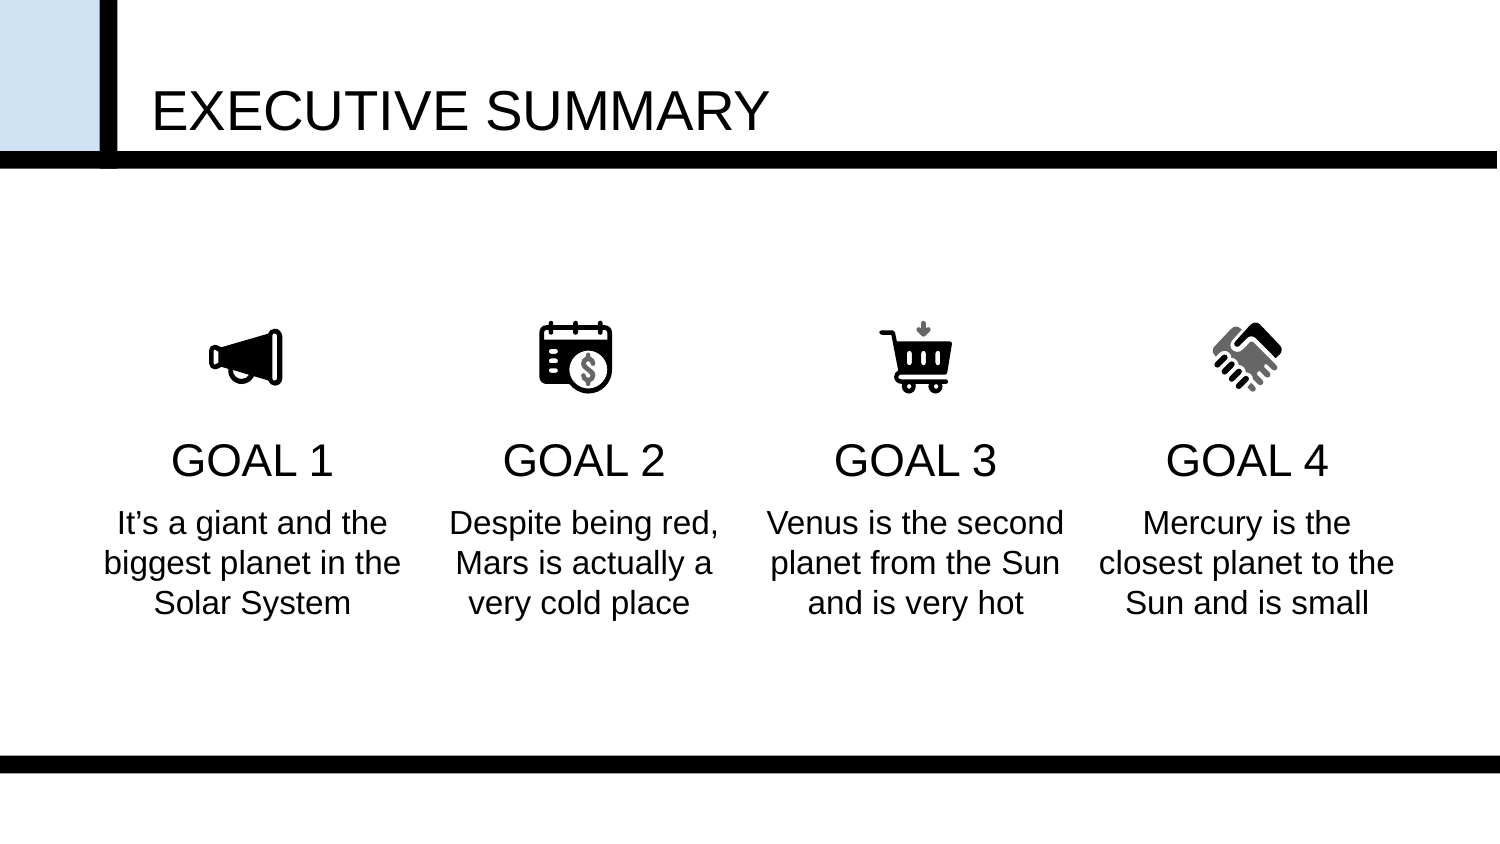

# EXECUTIVE SUMMARY

GOAL 1
GOAL 2
GOAL 3
GOAL 4
It’s a giant and the biggest planet in the Solar System
Despite being red, Mars is actually a very cold place
Venus is the second planet from the Sun and is very hot
Mercury is the closest planet to the Sun and is small